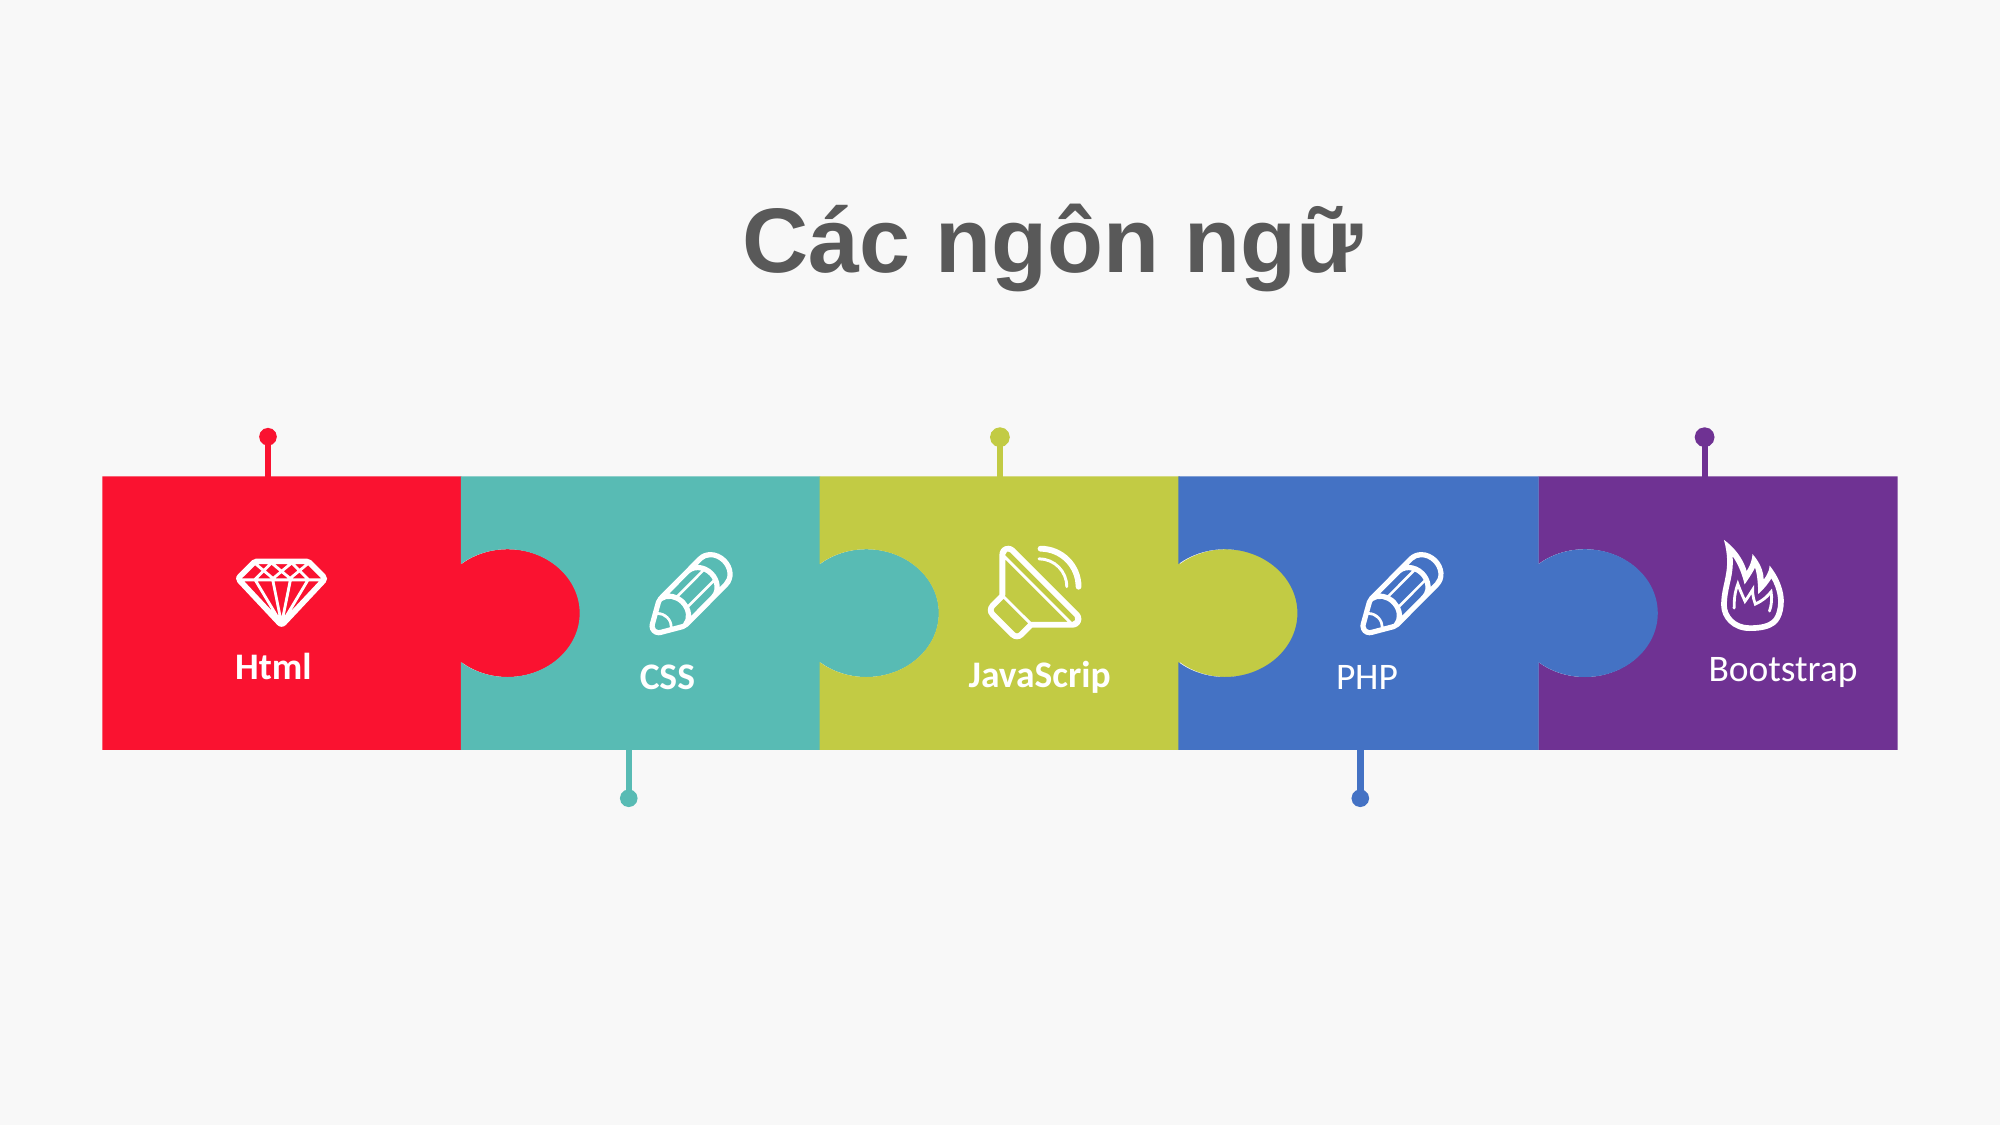

# Các ngôn ngữ

CSS

JavaScrip

Html
Bootstrap
PHP